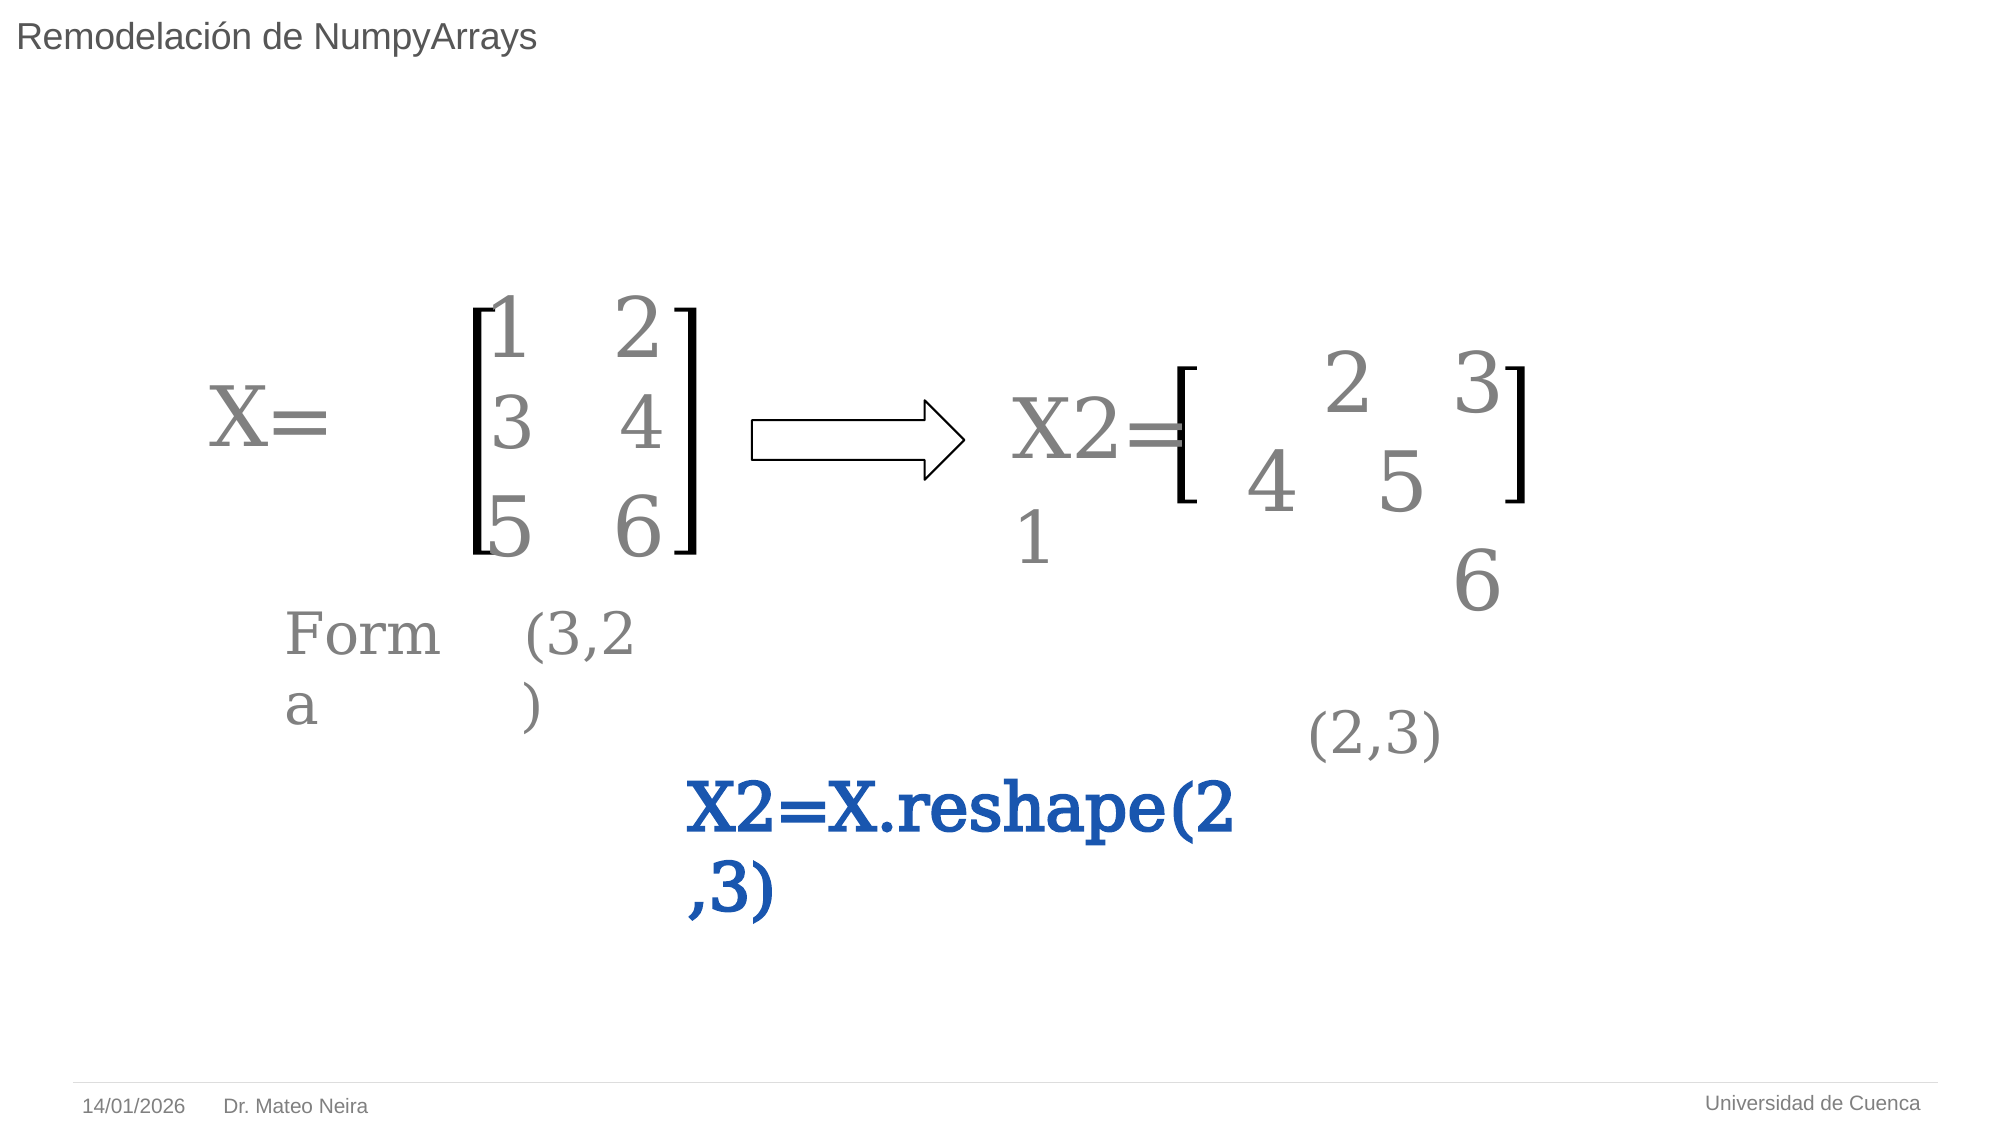

# Remodelación de NumpyArrays
1	2
X=      3    4
5	6

2	3
4	5	6
(2,3)

X2= 1

Forma
(3,2)
X2=X.reshape(2,3)